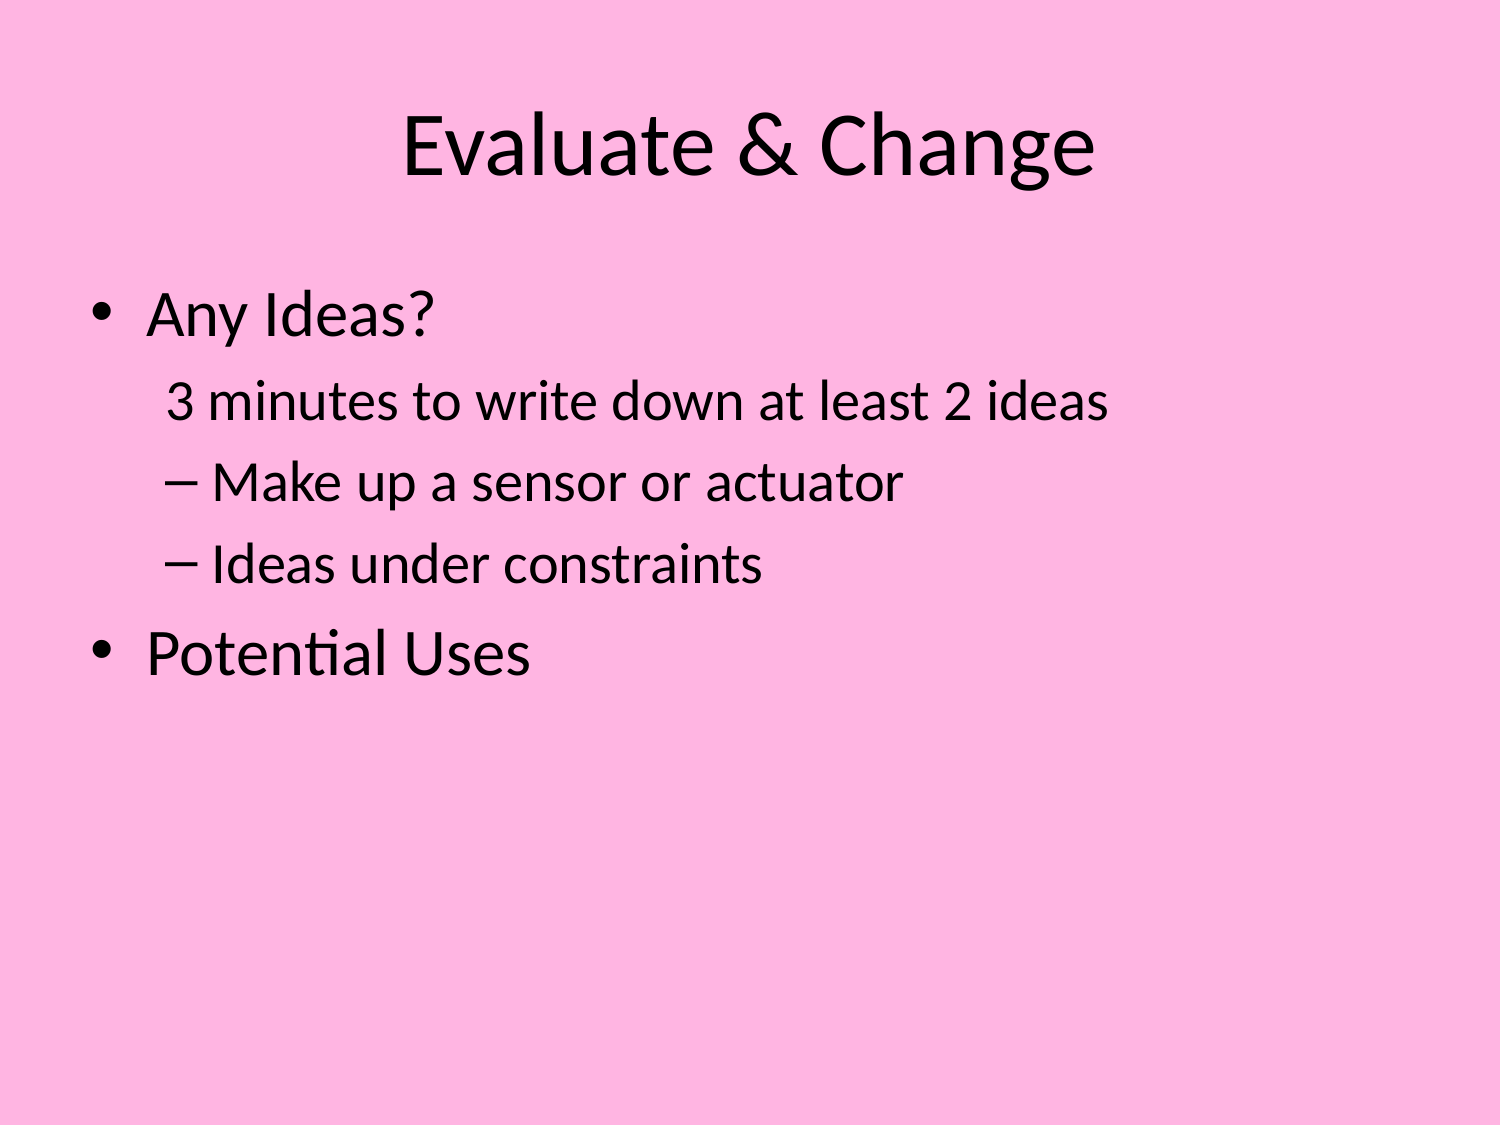

# Evaluate & Change
Any Ideas?
3 minutes to write down at least 2 ideas
Make up a sensor or actuator
Ideas under constraints
Potential Uses